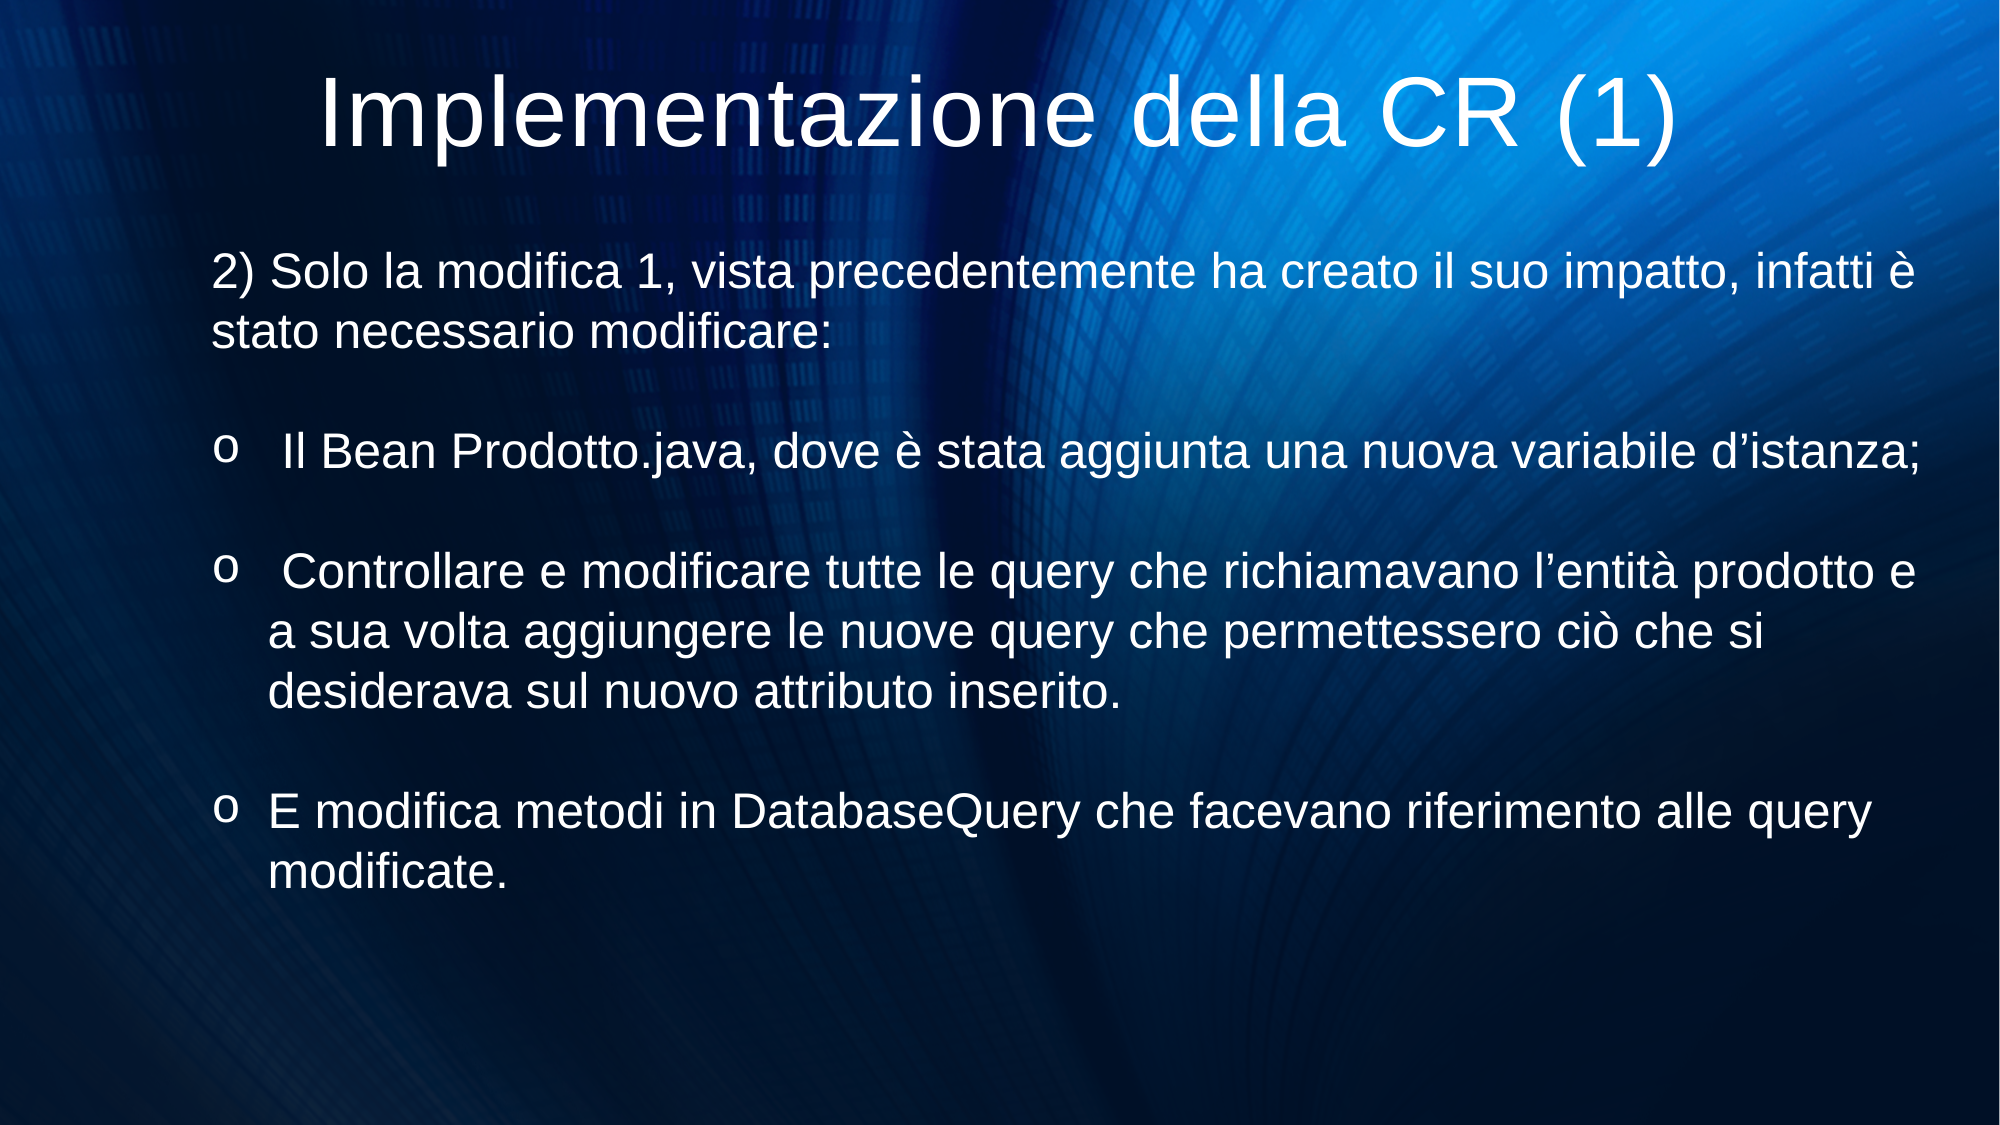

# Implementazione della CR (1)
2) Solo la modifica 1, vista precedentemente ha creato il suo impatto, infatti è stato necessario modificare:

 Il Bean Prodotto.java, dove è stata aggiunta una nuova variabile d’istanza;

 Controllare e modificare tutte le query che richiamavano l’entità prodotto e a sua volta aggiungere le nuove query che permettessero ciò che si desiderava sul nuovo attributo inserito.

E modifica metodi in DatabaseQuery che facevano riferimento alle query modificate.